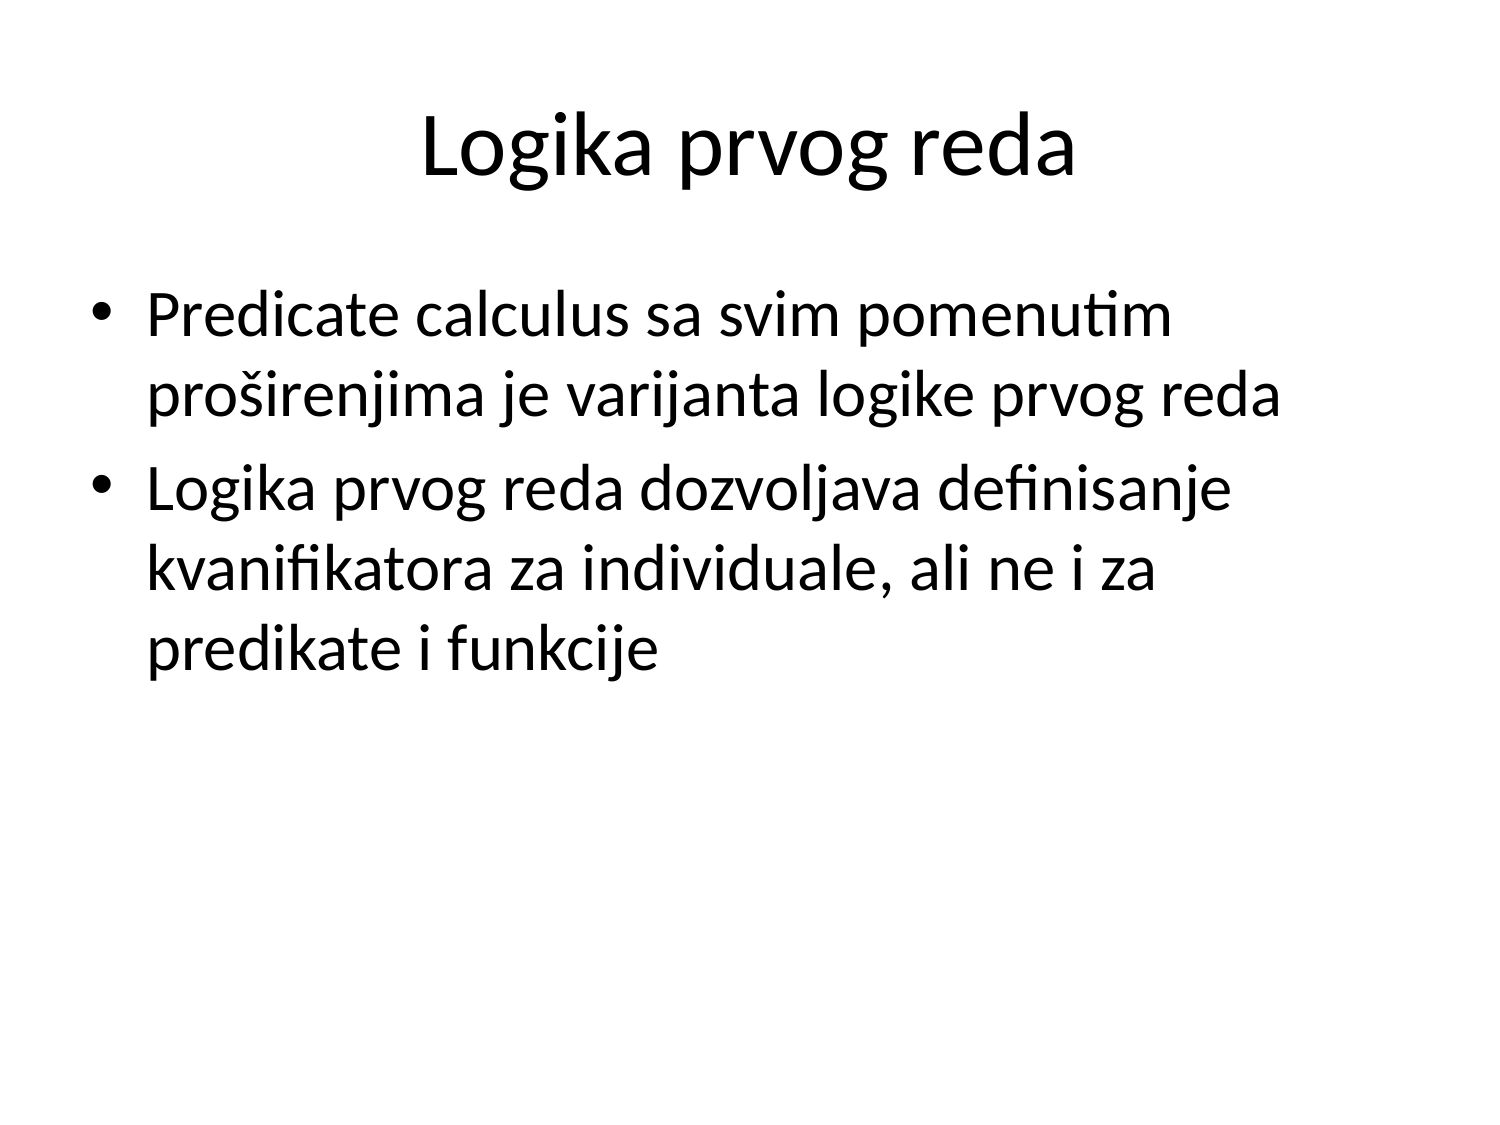

# Logika prvog reda
Predicate calculus sa svim pomenutim proširenjima je varijanta logike prvog reda
Logika prvog reda dozvoljava definisanje kvanifikatora za individuale, ali ne i za predikate i funkcije